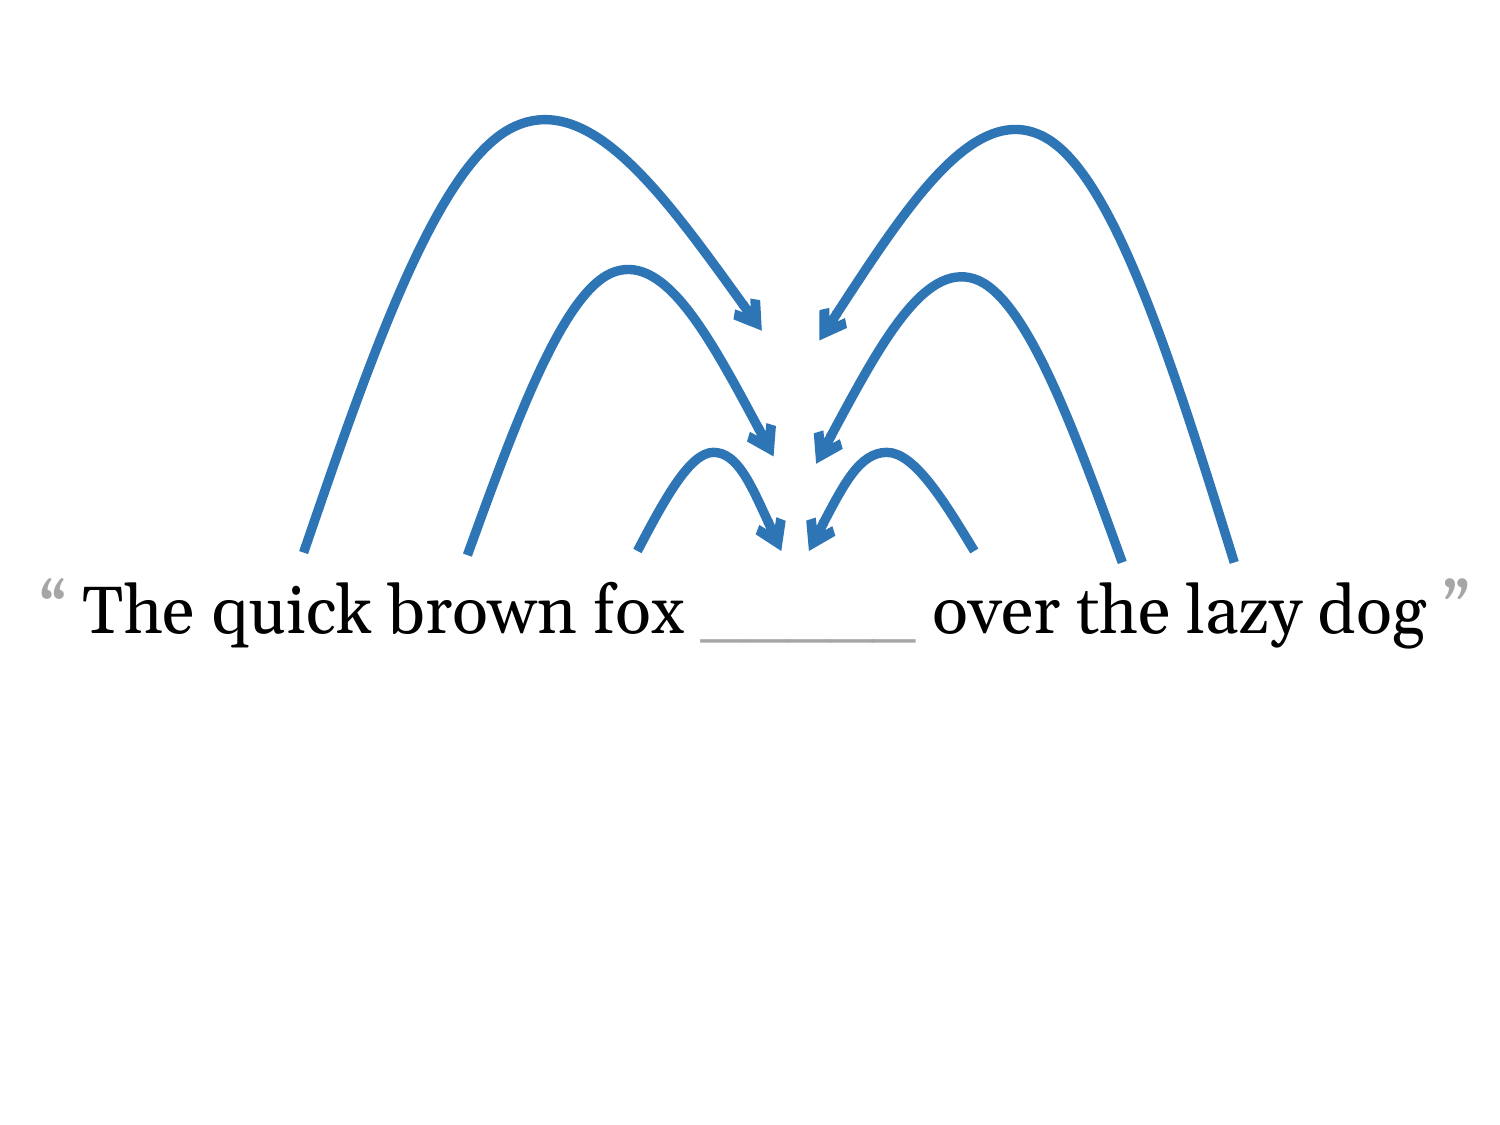

“ The quick brown fox _____ over the lazy dog ”